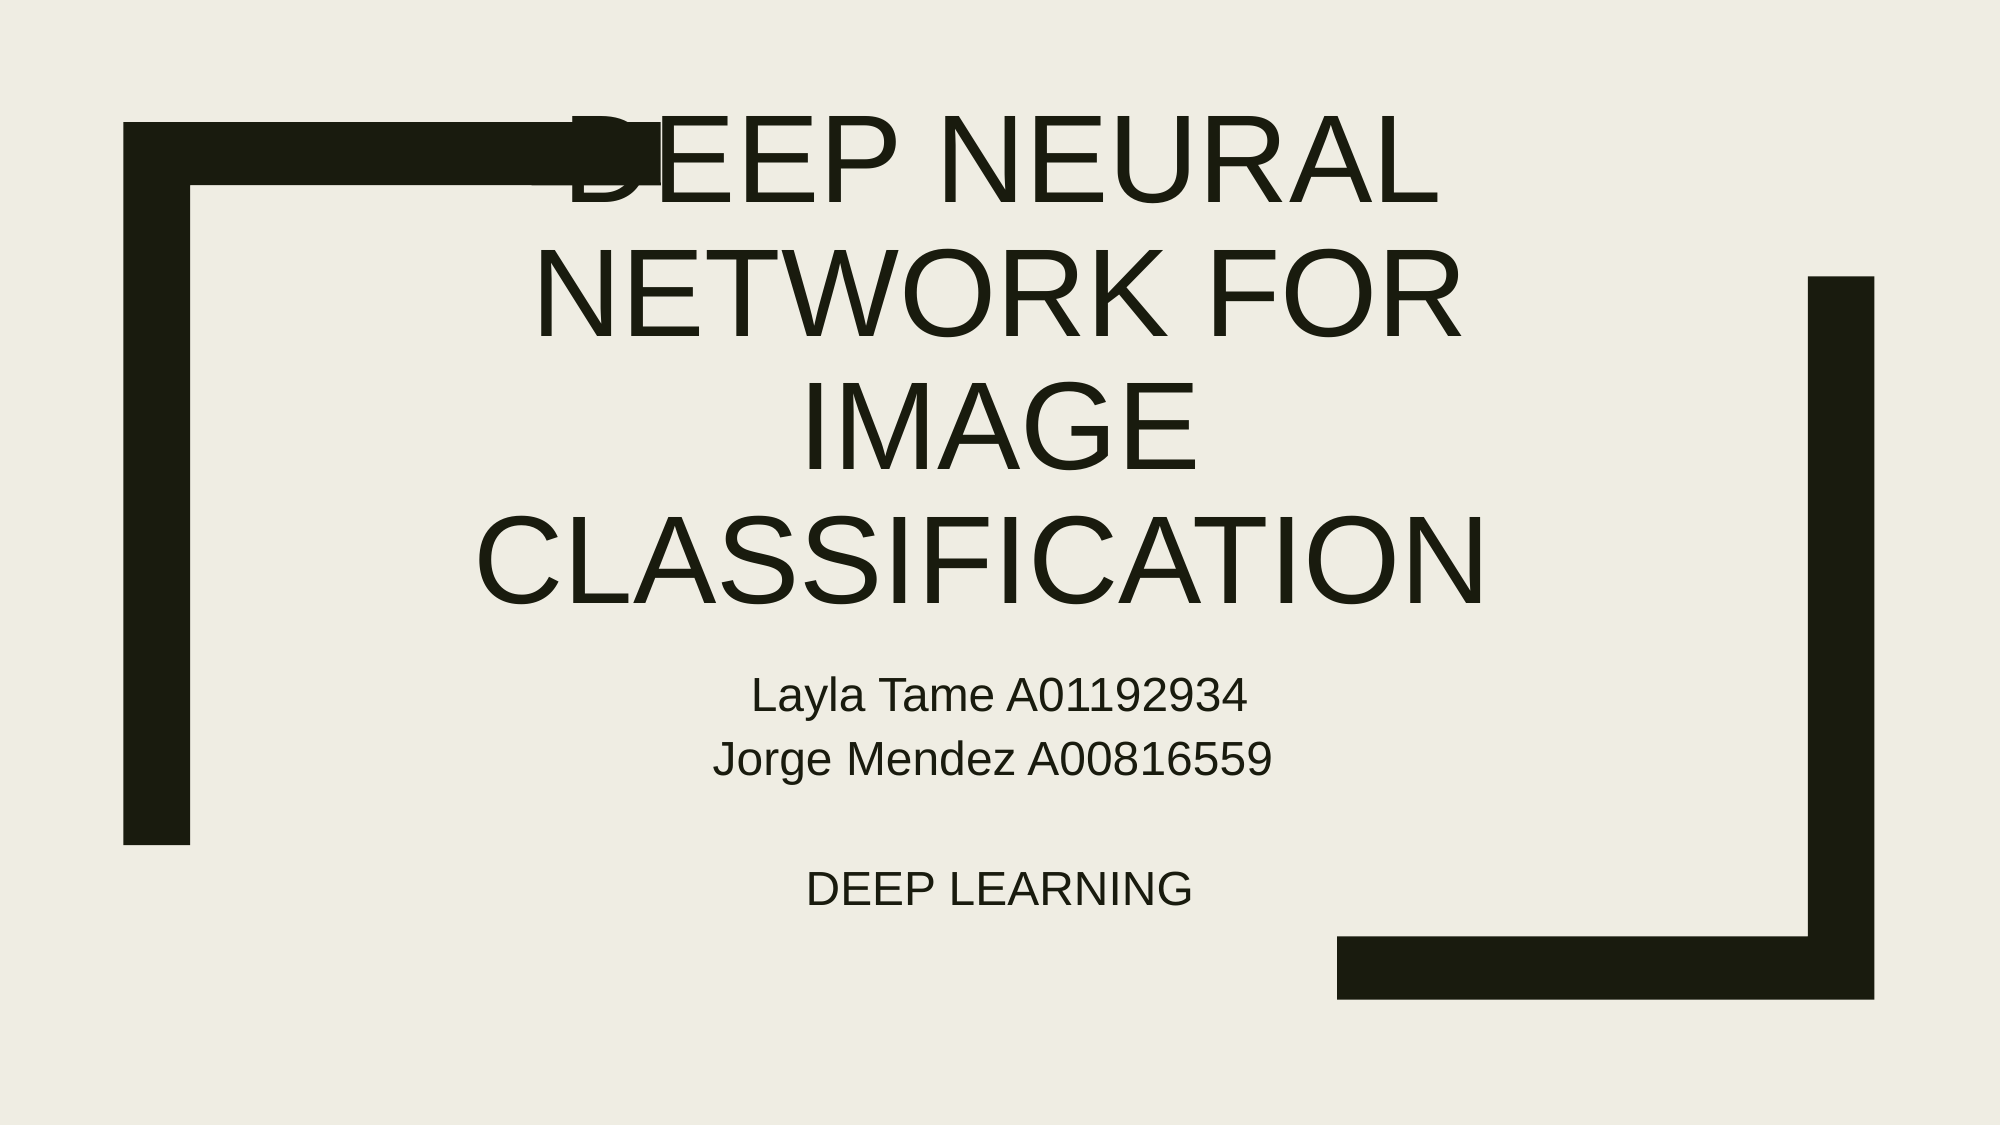

# Deep Neural Network for Image Classification
Layla Tame A01192934
Jorge Mendez A00816559

DEEP LEARNING